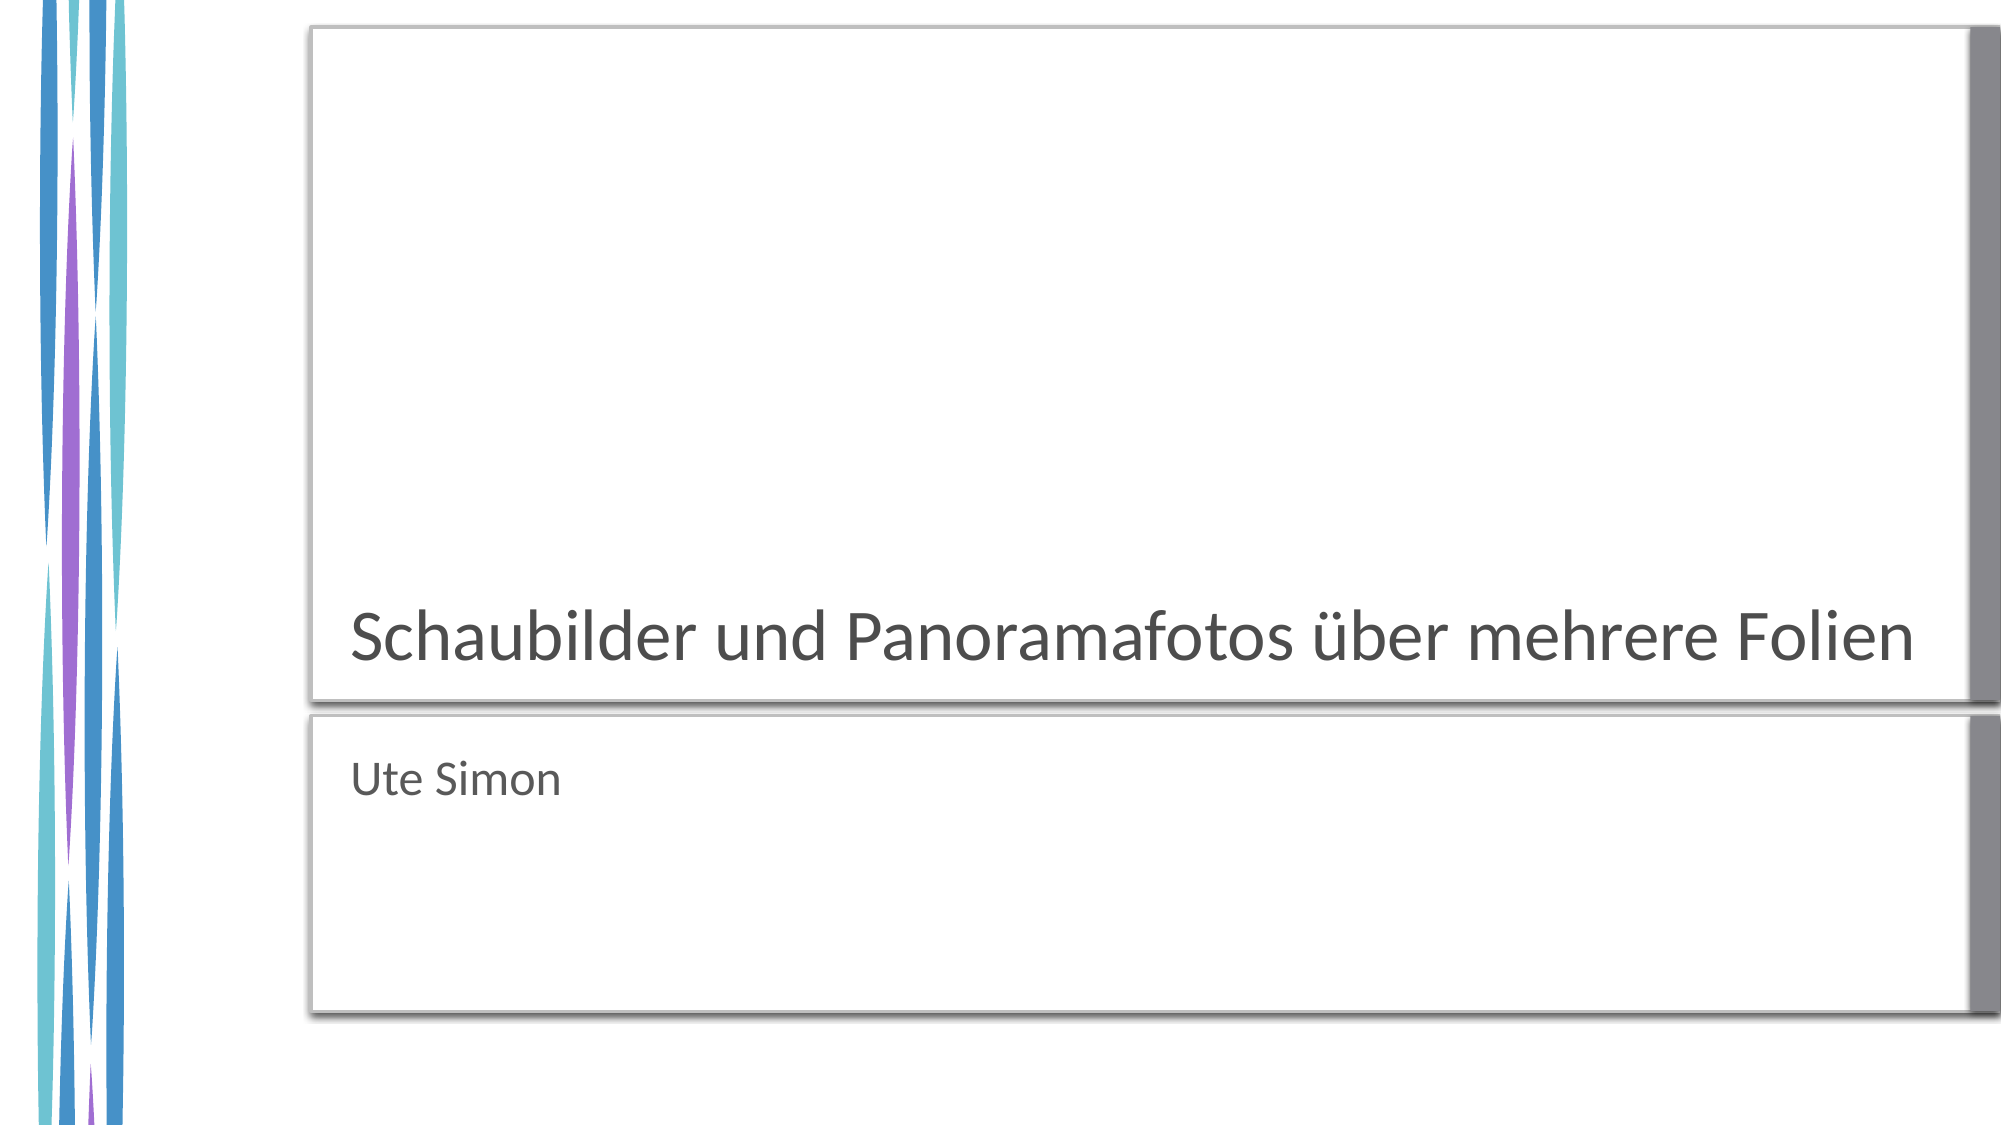

# Schaubilder und Panoramafotos über mehrere Folien
Ute Simon